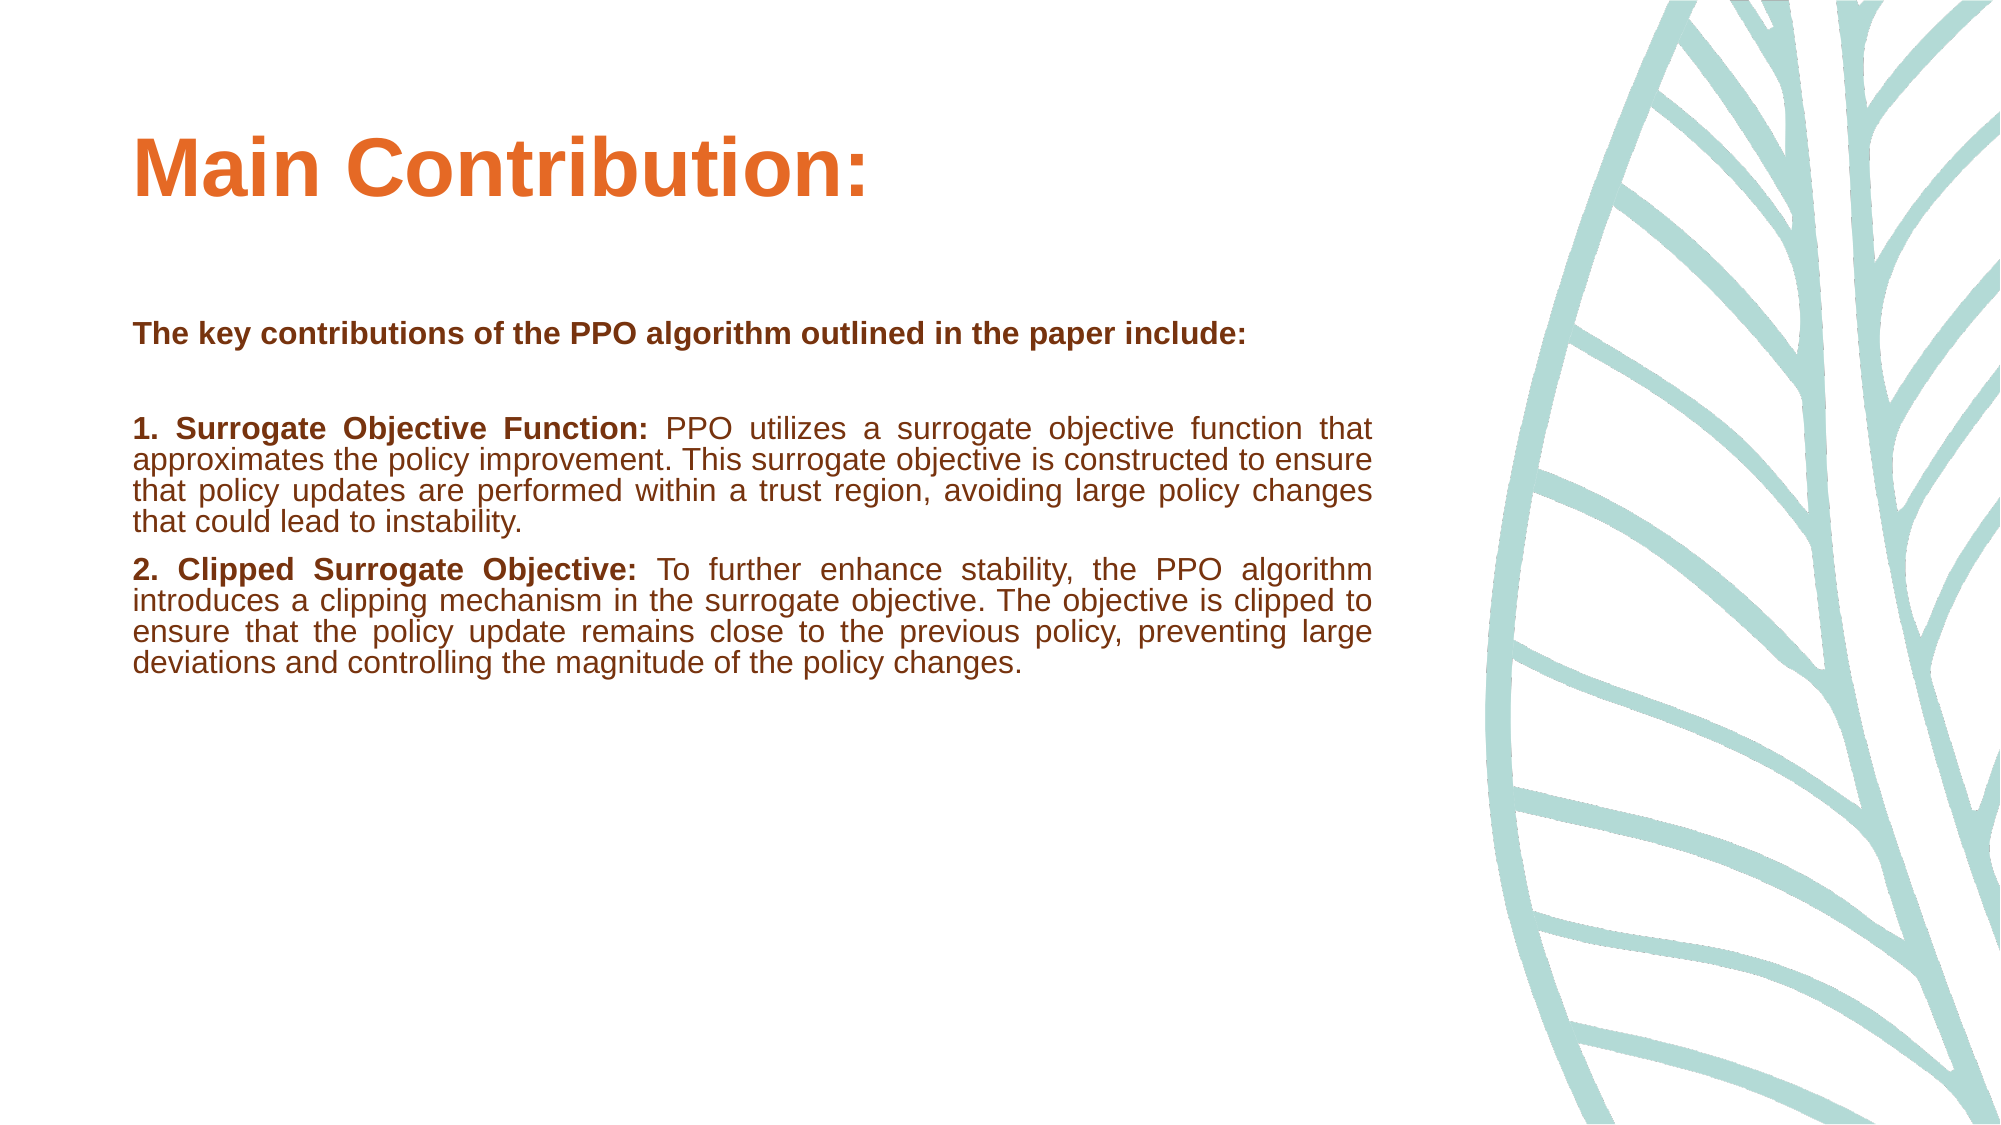

# Main Contribution:
The key contributions of the PPO algorithm outlined in the paper include:

1. Surrogate Objective Function: PPO utilizes a surrogate objective function that approximates the policy improvement. This surrogate objective is constructed to ensure that policy updates are performed within a trust region, avoiding large policy changes that could lead to instability.
2. Clipped Surrogate Objective: To further enhance stability, the PPO algorithm introduces a clipping mechanism in the surrogate objective. The objective is clipped to ensure that the policy update remains close to the previous policy, preventing large deviations and controlling the magnitude of the policy changes.